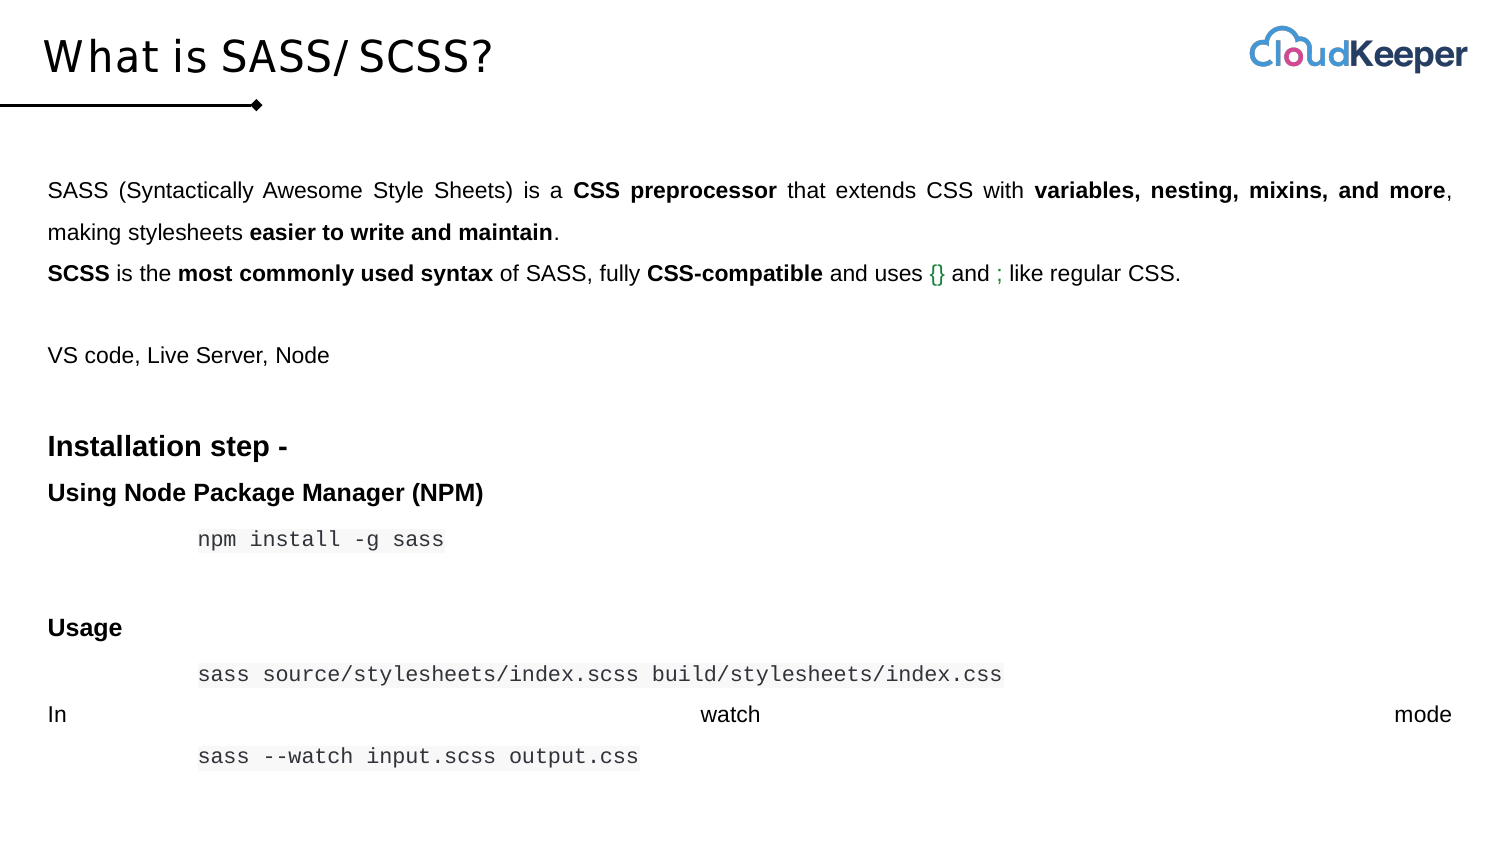

# What is SASS/SCSS?

SASS (Syntactically Awesome Style Sheets) is a CSS preprocessor that extends CSS with variables, nesting, mixins, and more, making stylesheets easier to write and maintain.
SCSS is the most commonly used syntax of SASS, fully CSS-compatible and uses {} and ; like regular CSS.
VS code, Live Server, Node

Installation step -
Using Node Package Manager (NPM)
	npm install -g sass

Usage
	sass source/stylesheets/index.scss build/stylesheets/index.css
In watch mode
	sass --watch input.scss output.css